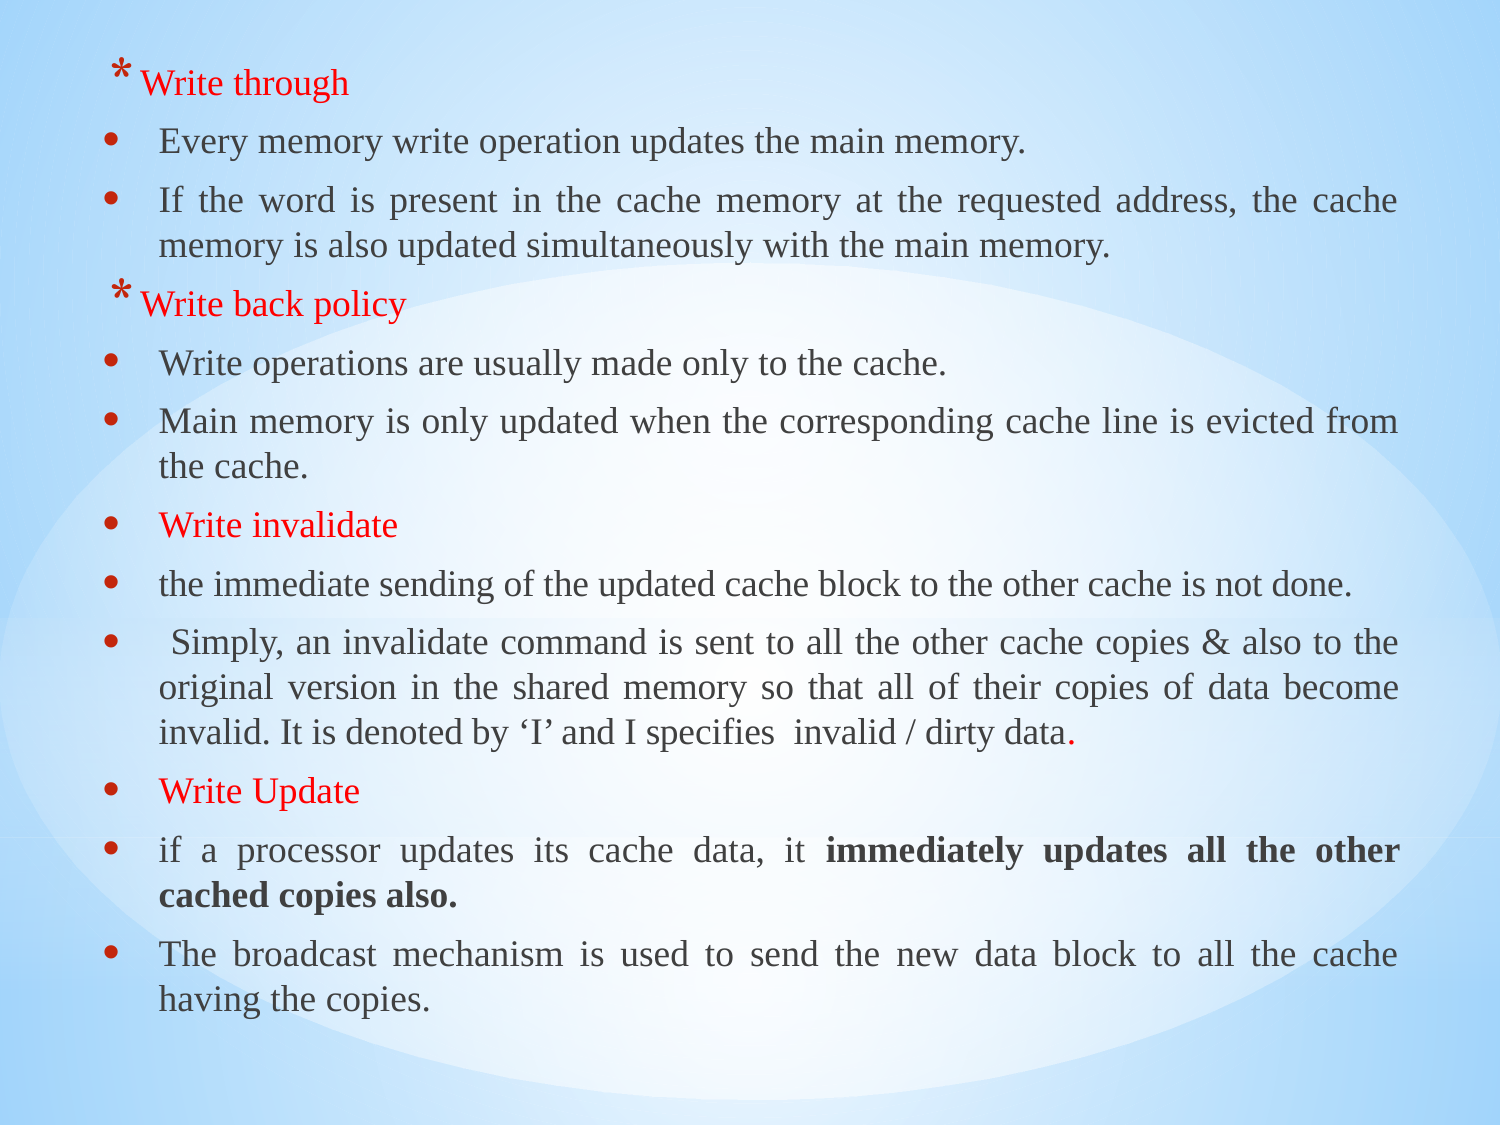

Write through
Every memory write operation updates the main memory.
If the word is present in the cache memory at the requested address, the cache memory is also updated simultaneously with the main memory.
Write back policy
Write operations are usually made only to the cache.
Main memory is only updated when the corresponding cache line is evicted from the cache.
Write invalidate
the immediate sending of the updated cache block to the other cache is not done.
 Simply, an invalidate command is sent to all the other cache copies & also to the original version in the shared memory so that all of their copies of data become invalid. It is denoted by ‘I’ and I specifies  invalid / dirty data.
Write Update
if a processor updates its cache data, it immediately updates all the other cached copies also.
The broadcast mechanism is used to send the new data block to all the cache having the copies.